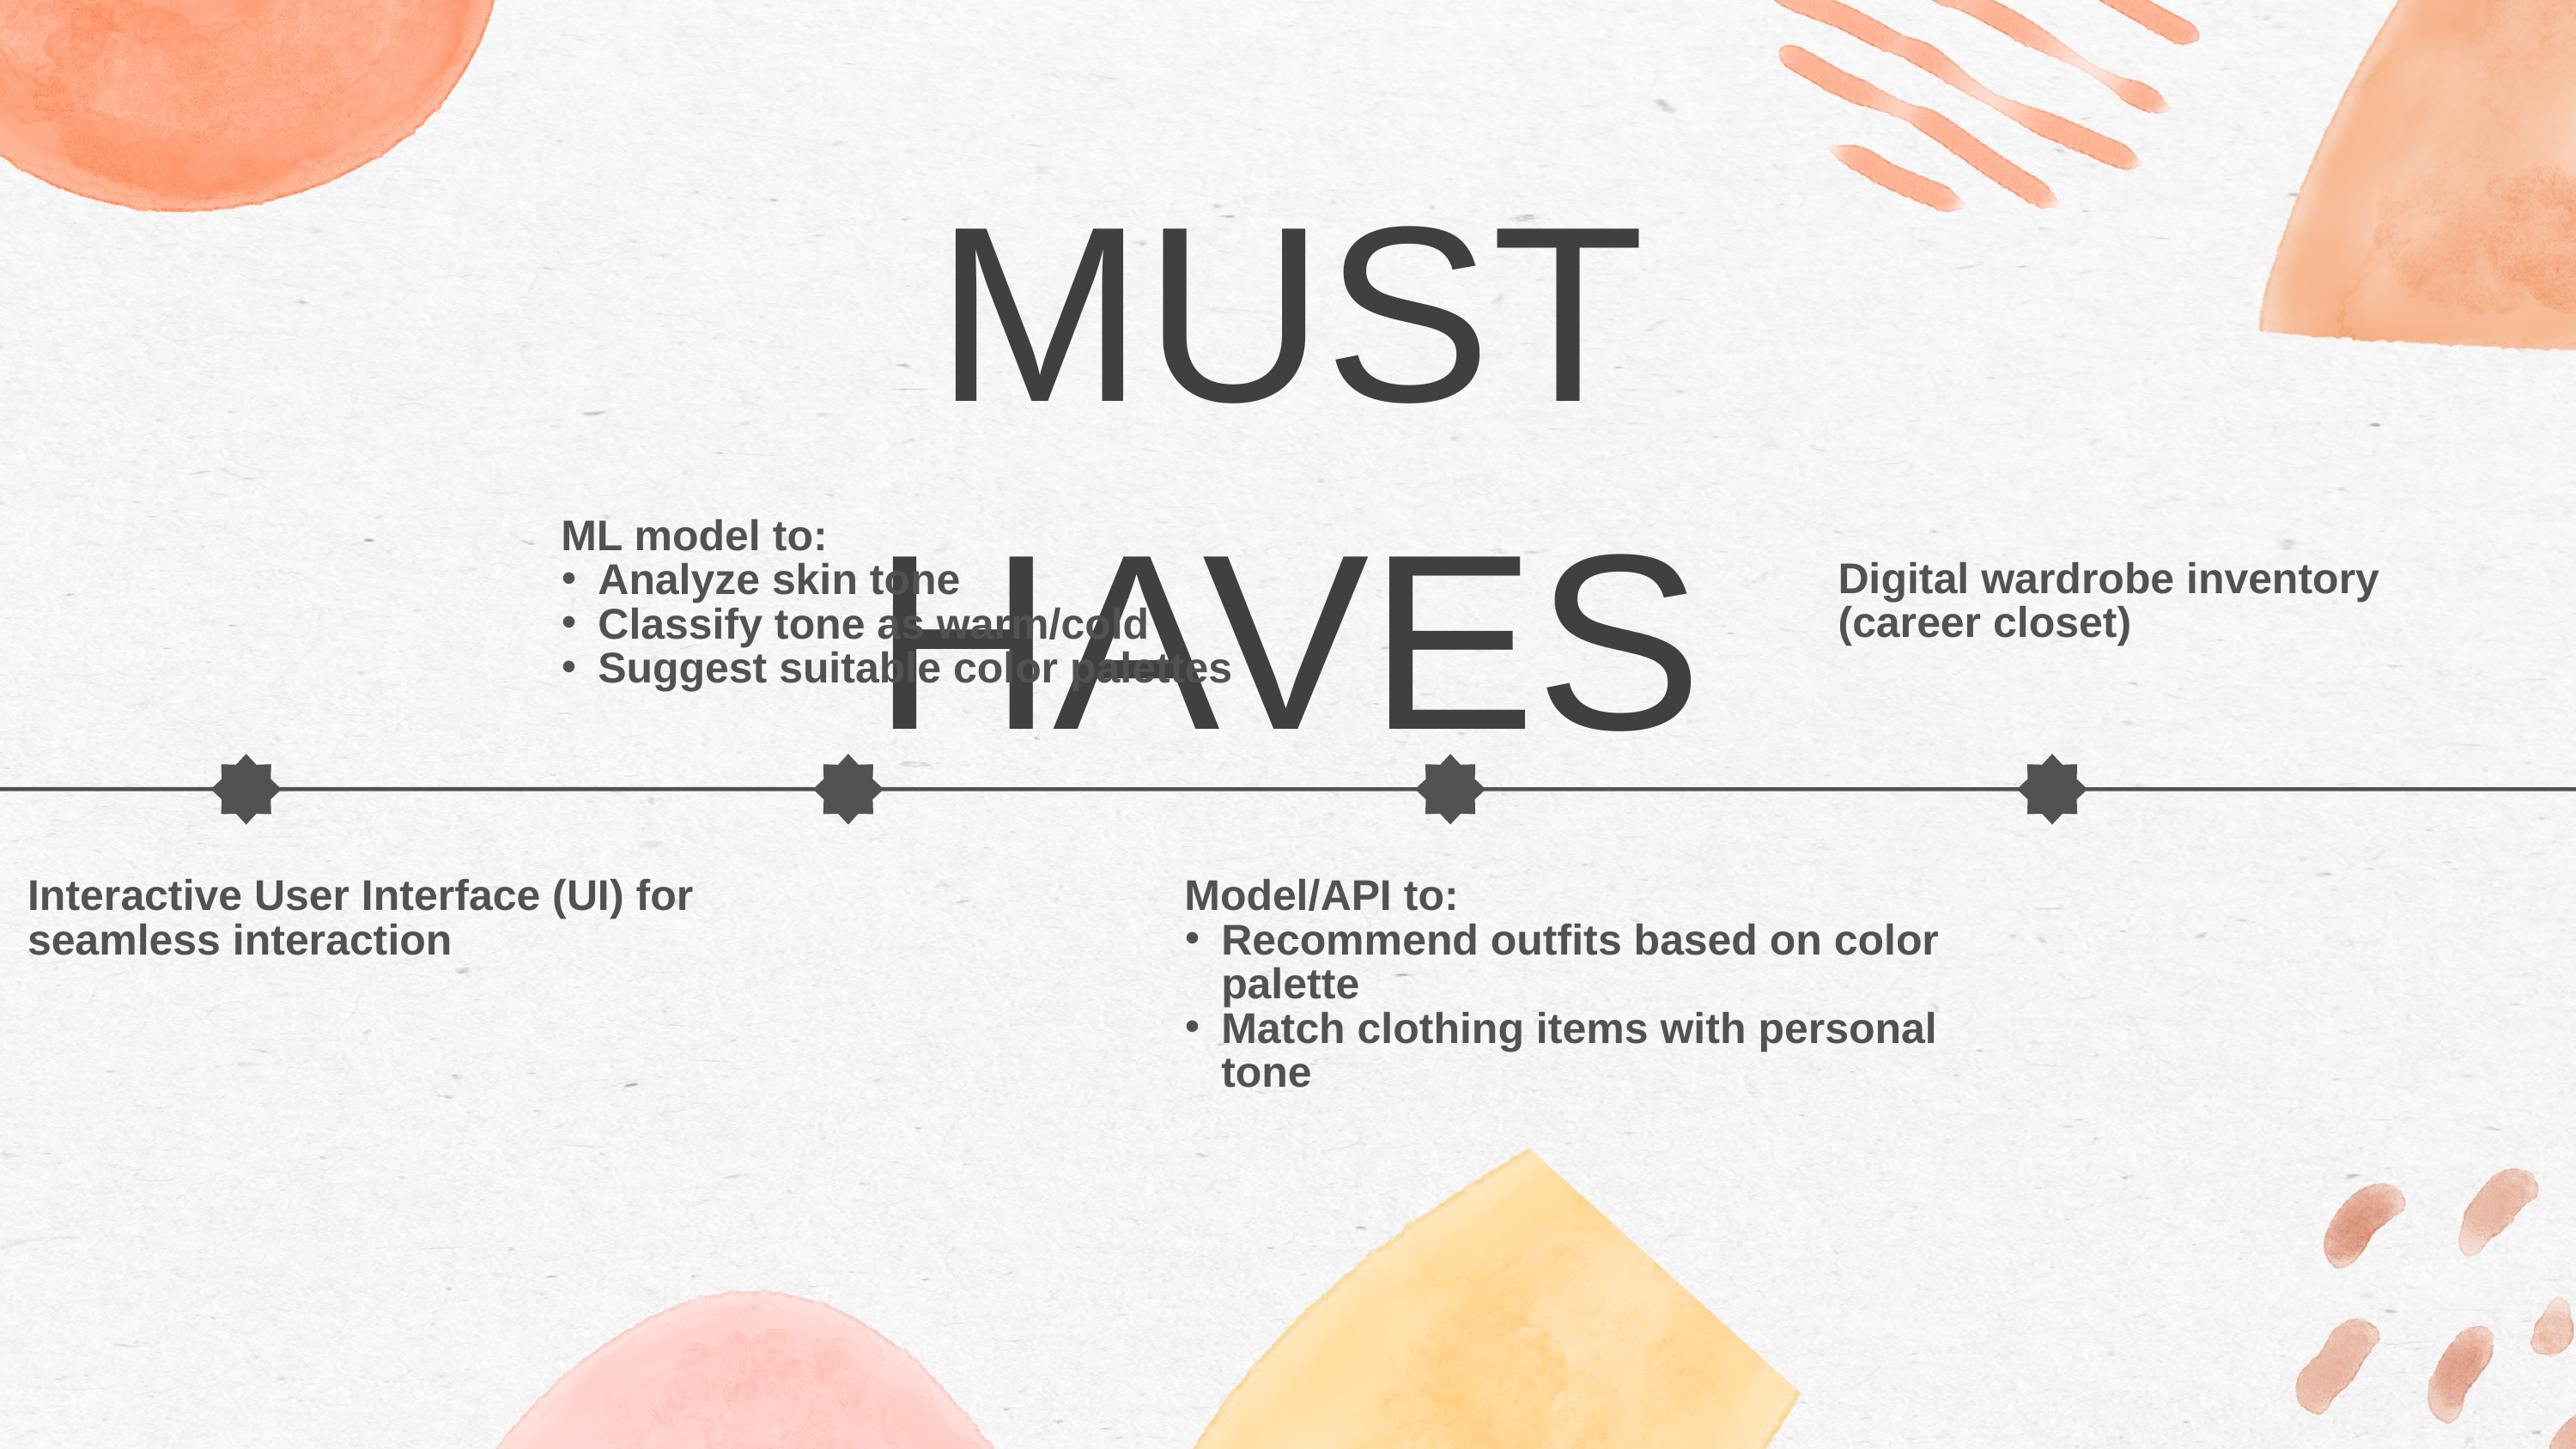

MUST HAVES
   ML model to:
Analyze skin tone
Classify tone as warm/cold
Suggest suitable color palettes

Digital wardrobe inventory (career closet)

Interactive User Interface (UI) for seamless interaction
   Model/API to:
Recommend outfits based on color palette
Match clothing items with personal tone